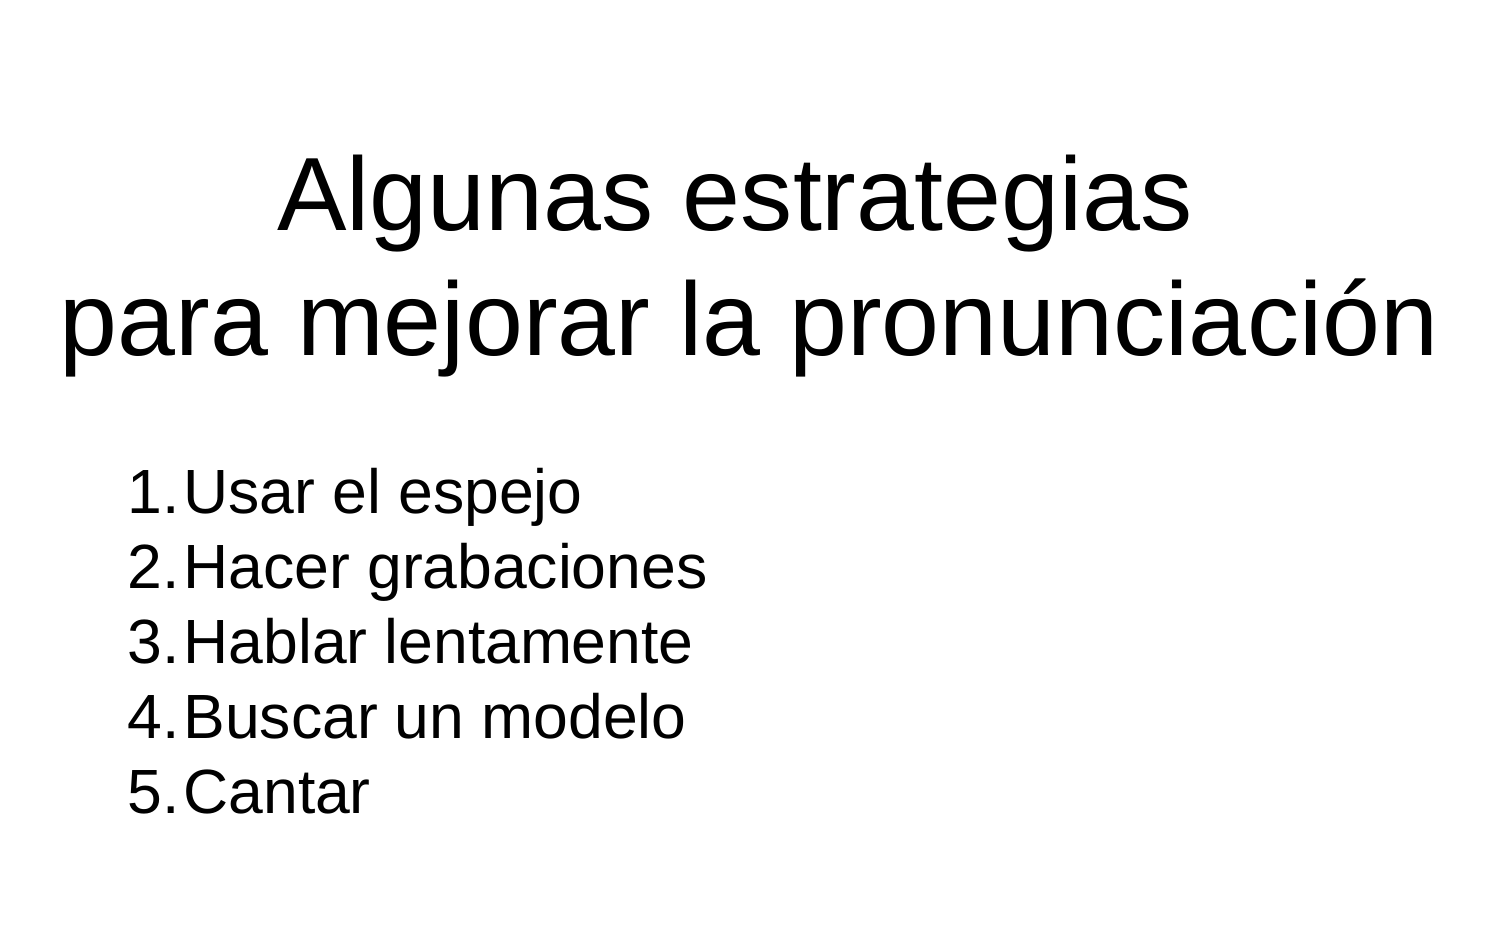

Algunas estrategias
para mejorar la pronunciación
Usar el espejo
Hacer grabaciones
Hablar lentamente
Buscar un modelo
Cantar